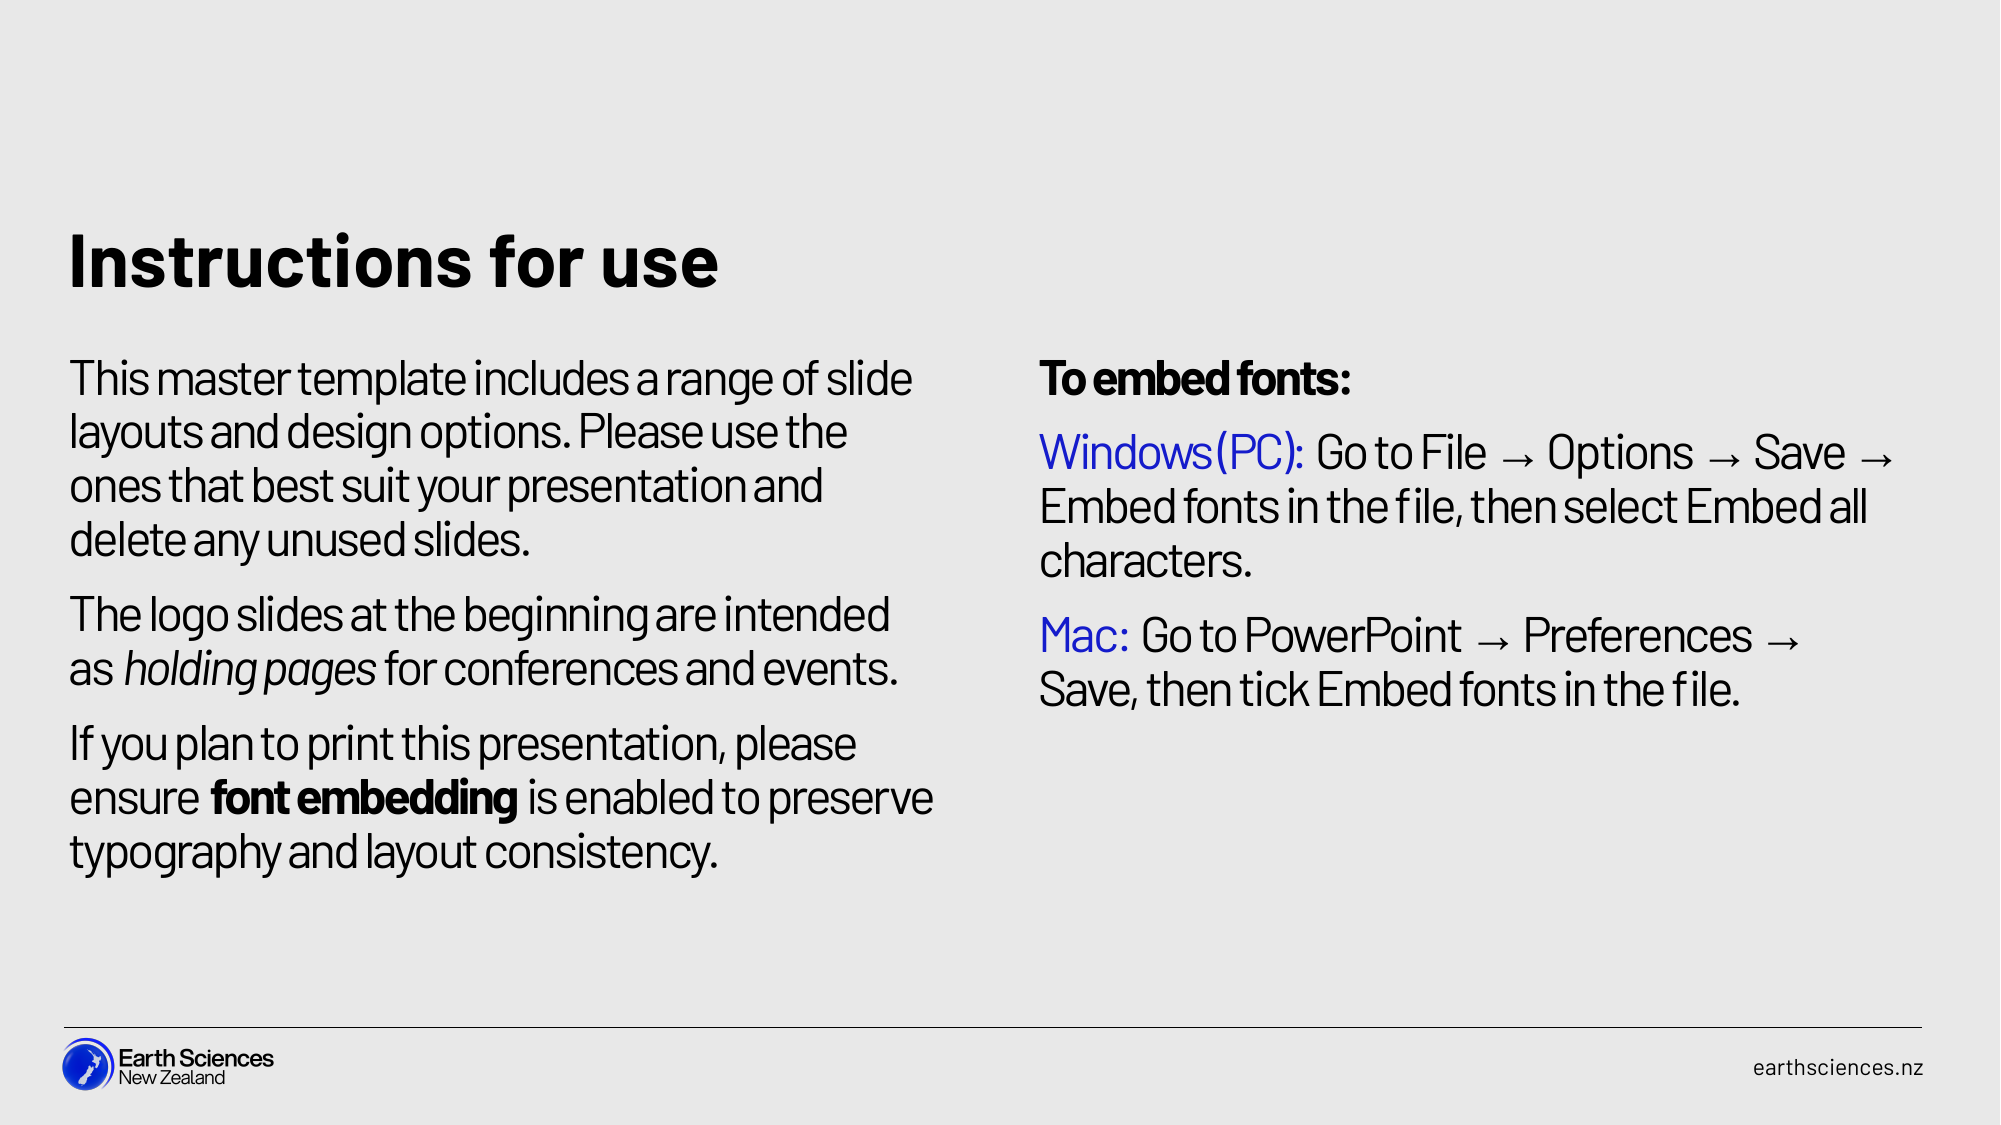

Instructions for use
This master template includes a range of slide layouts and design options. Please use the ones that best suit your presentation and delete any unused slides.
The logo slides at the beginning are intended as holding pages for conferences and events.
If you plan to print this presentation, please ensure font embedding is enabled to preserve typography and layout consistency.
To embed fonts:
Windows (PC): Go to File → Options → Save → Embed fonts in the file, then select Embed all characters.
Mac: Go to PowerPoint → Preferences → Save, then tick Embed fonts in the file.